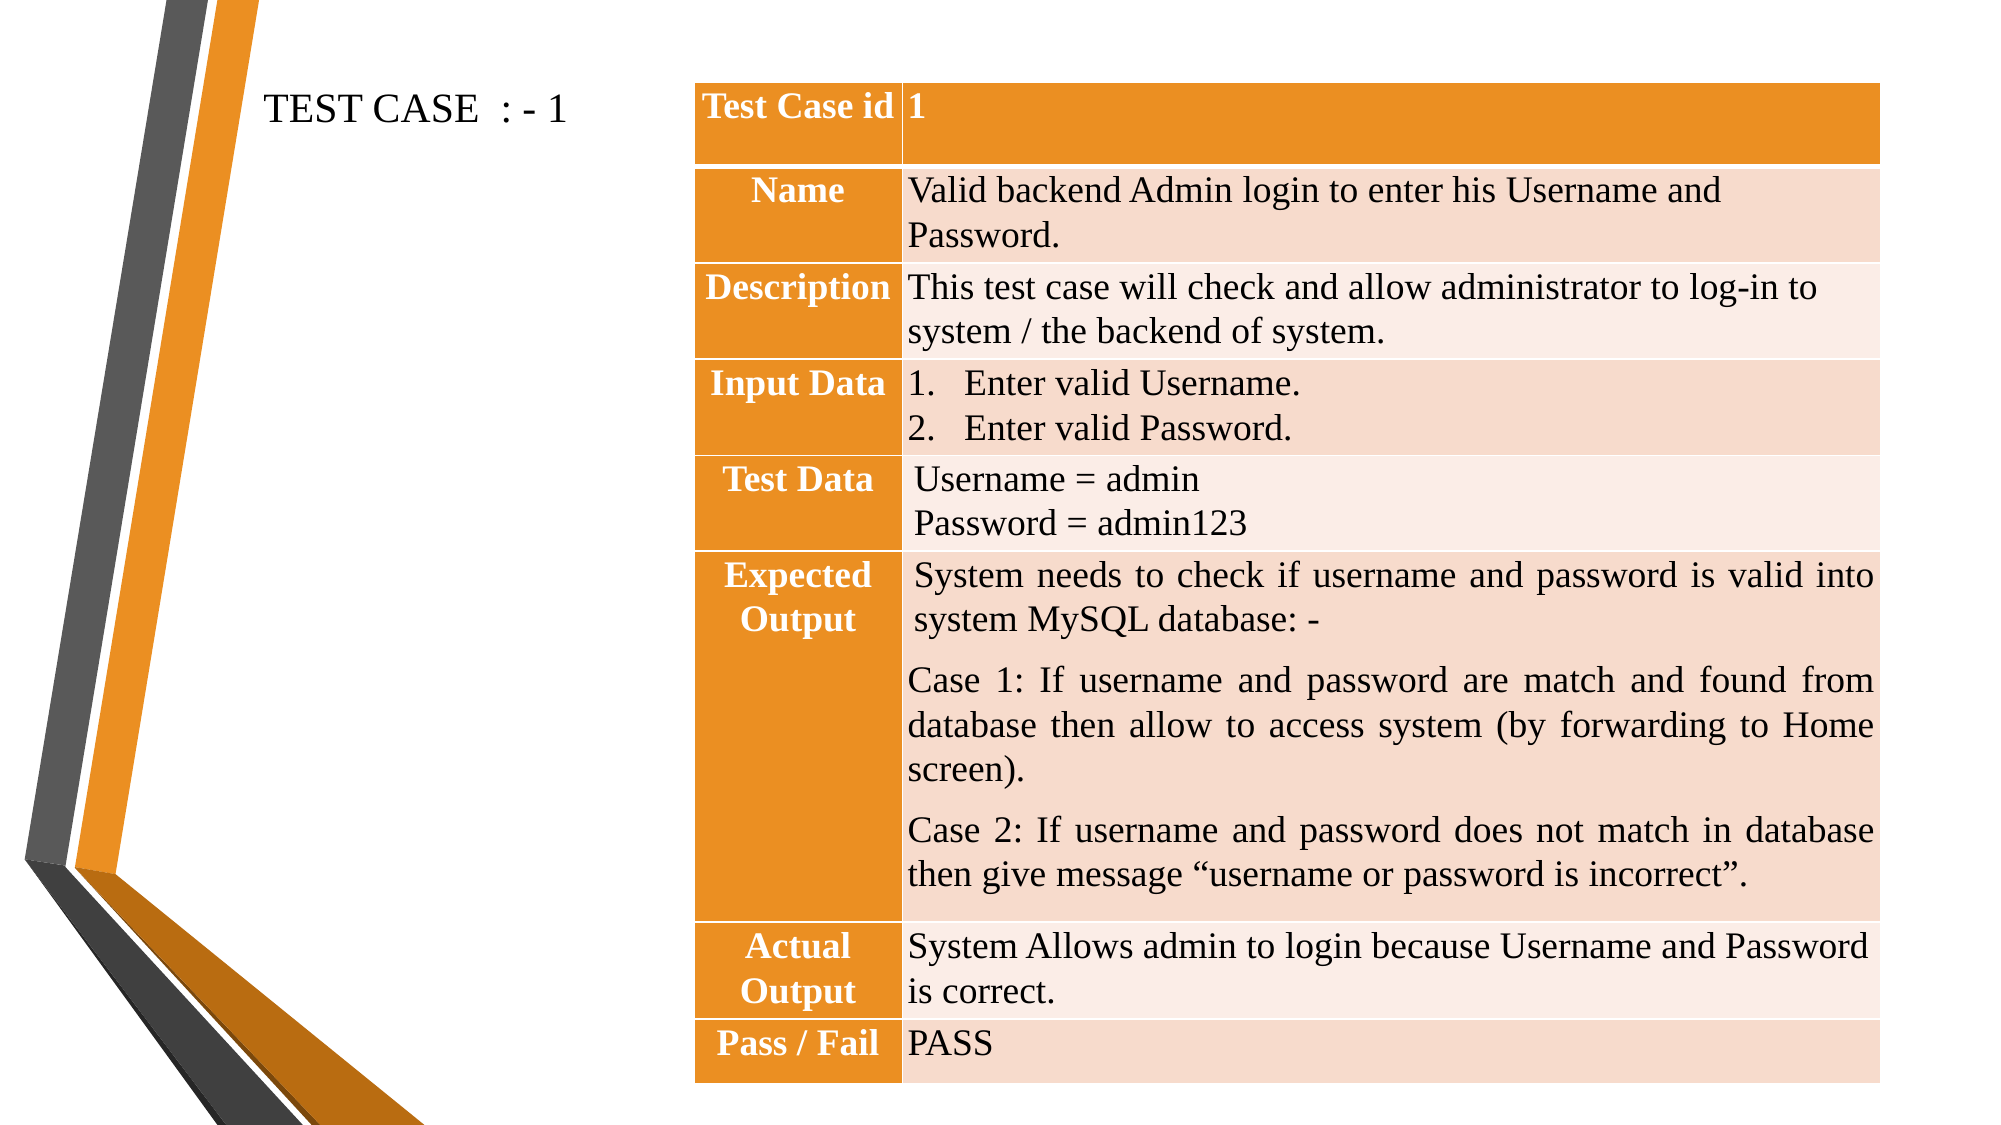

TEST CASE  : - 1
| Test Case id | 1 |
| --- | --- |
| Name | Valid backend Admin login to enter his Username and Password. |
| Description | This test case will check and allow administrator to log-in to system / the backend of system. |
| Input Data | Enter valid Username. Enter valid Password. |
| Test Data | Username = admin Password = admin123 |
| Expected Output | System needs to check if username and password is valid into system MySQL database: - Case 1: If username and password are match and found from database then allow to access system (by forwarding to Home screen). Case 2: If username and password does not match in database then give message “username or password is incorrect”. |
| Actual Output | System Allows admin to login because Username and Password is correct. |
| Pass / Fail | PASS |